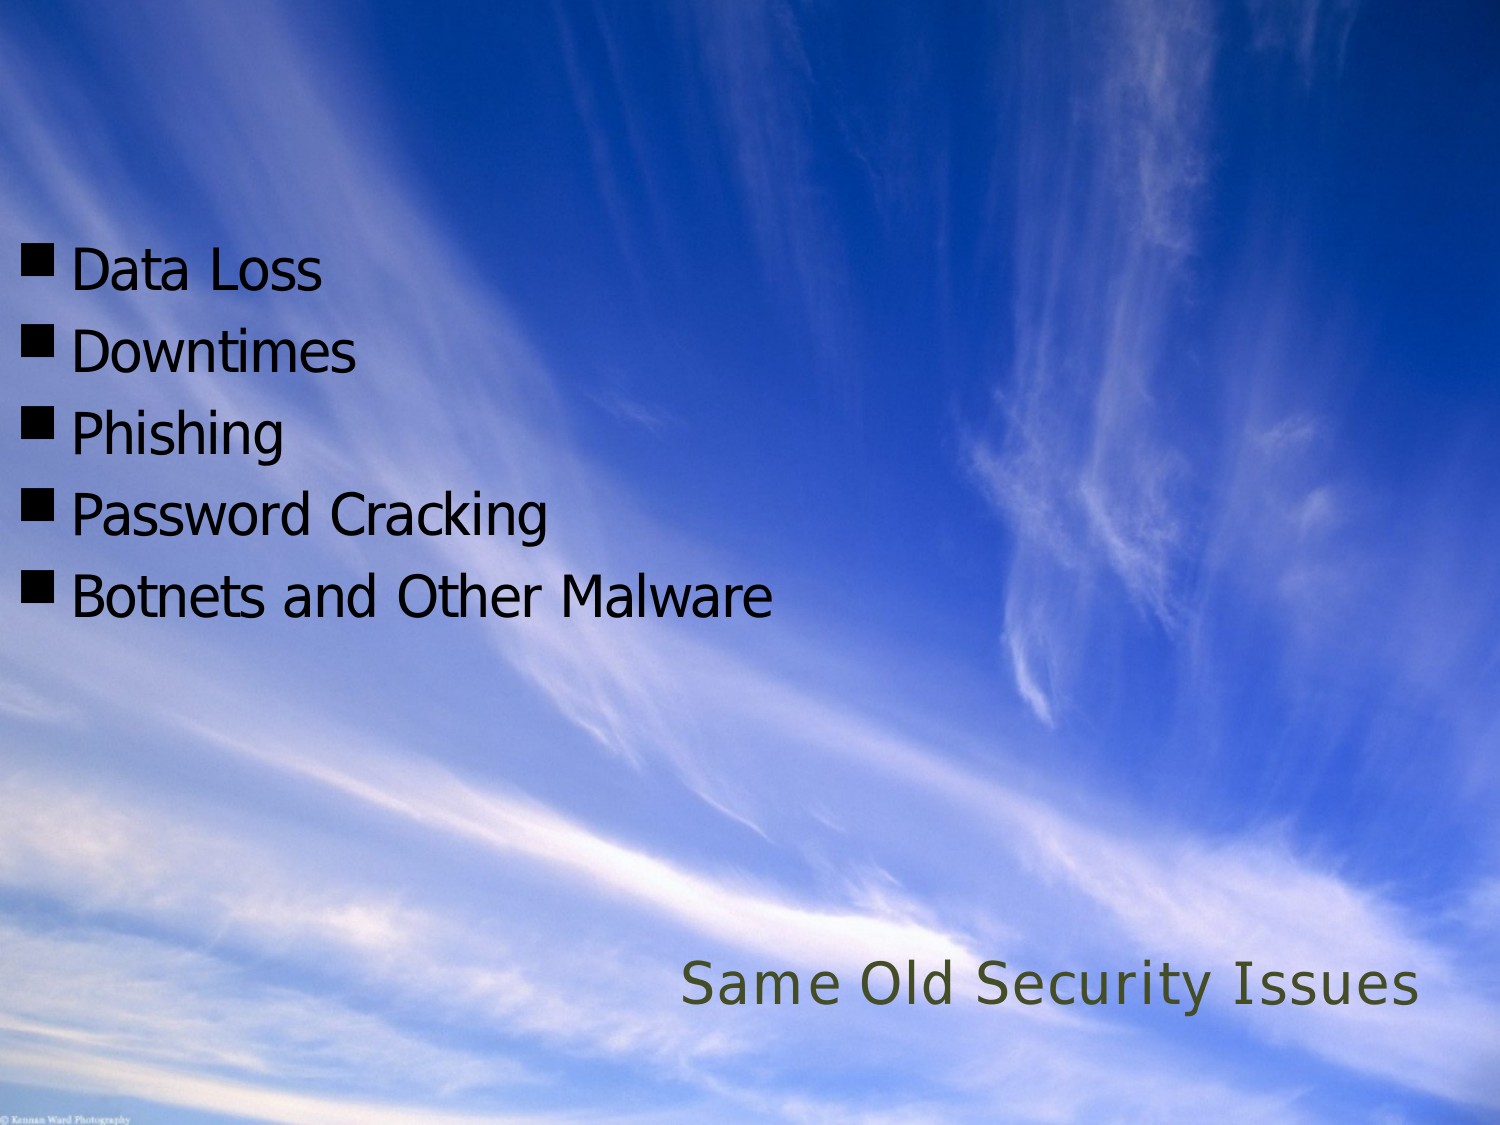

Data Loss
Downtimes
Phishing
Password Cracking
Botnets and Other Malware

# Same Old Security Issues